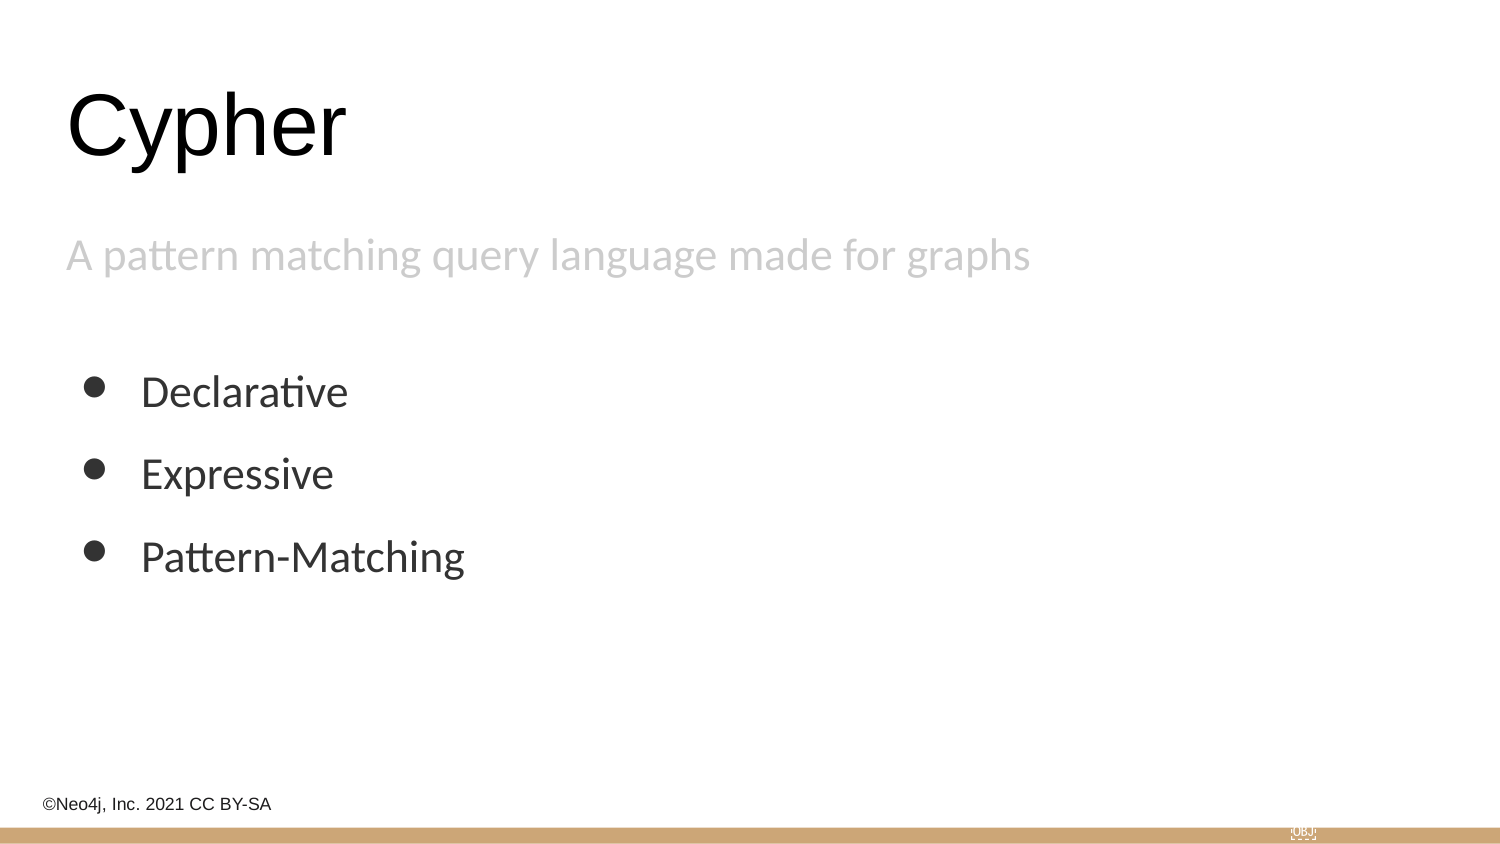

# Cypher

A pattern matching query language made for graphs
Declarative
Expressive
Pattern-Matching
27￼